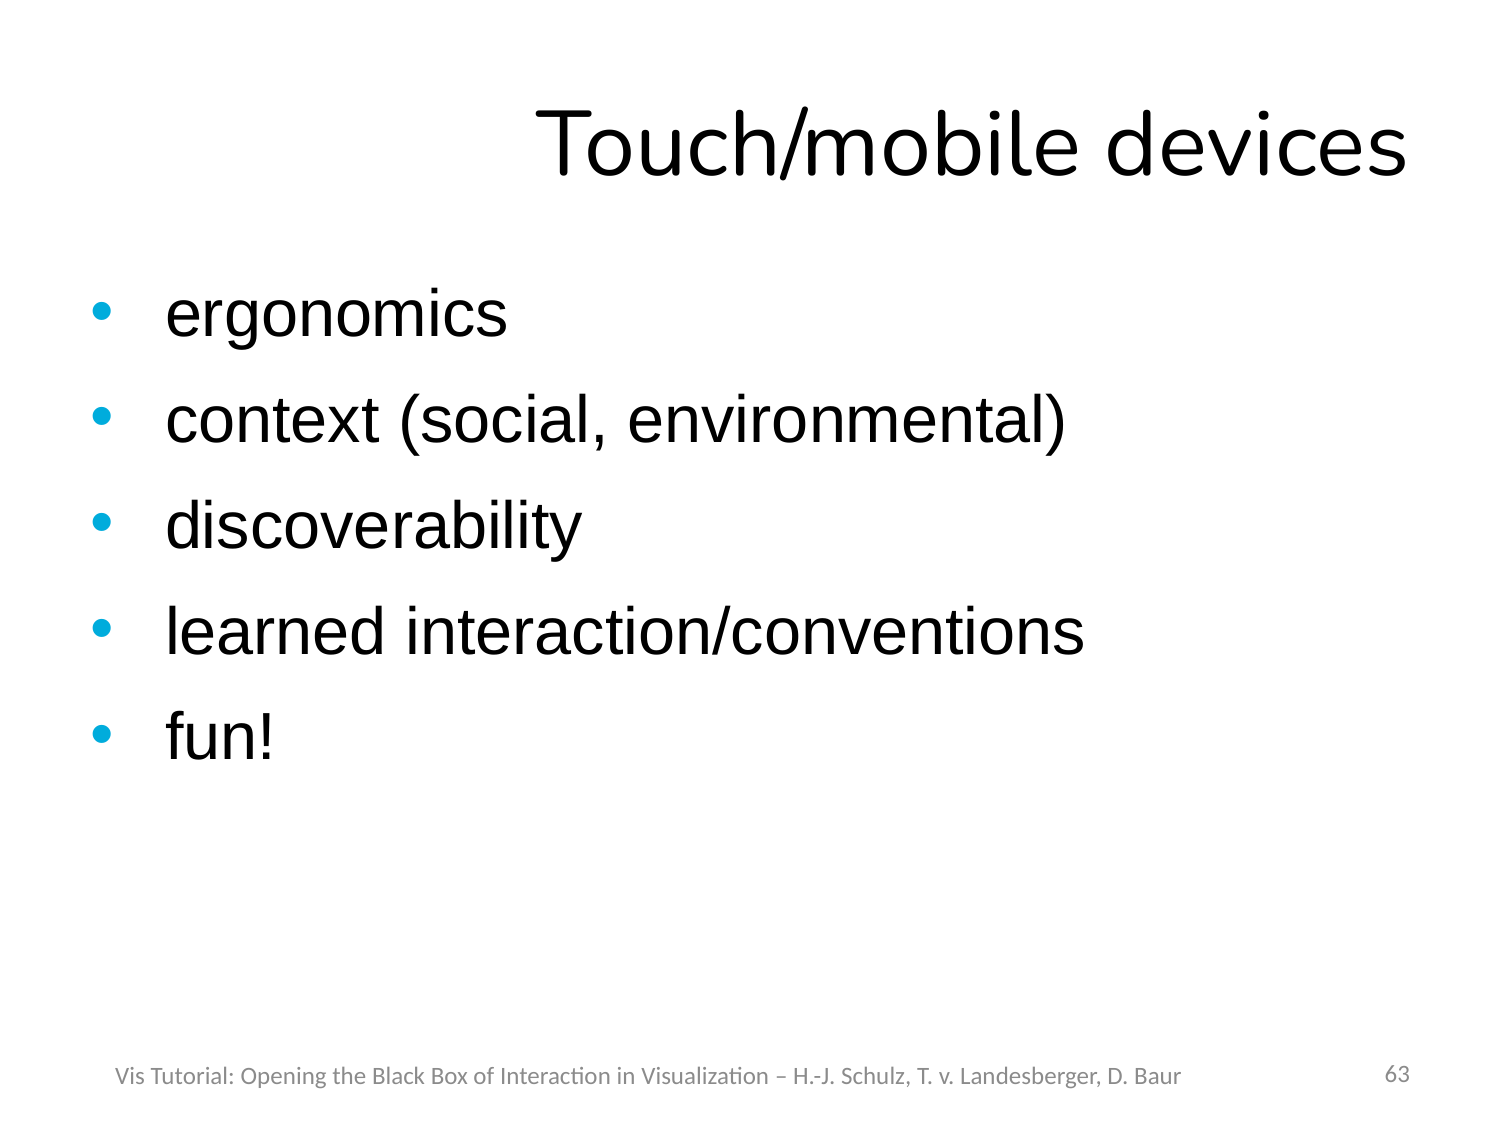

# Touch/mobile devices
ergonomics
context (social, environmental)
discoverability
learned interaction/conventions
fun!
63
Vis Tutorial: Opening the Black Box of Interaction in Visualization – H.-J. Schulz, T. v. Landesberger, D. Baur